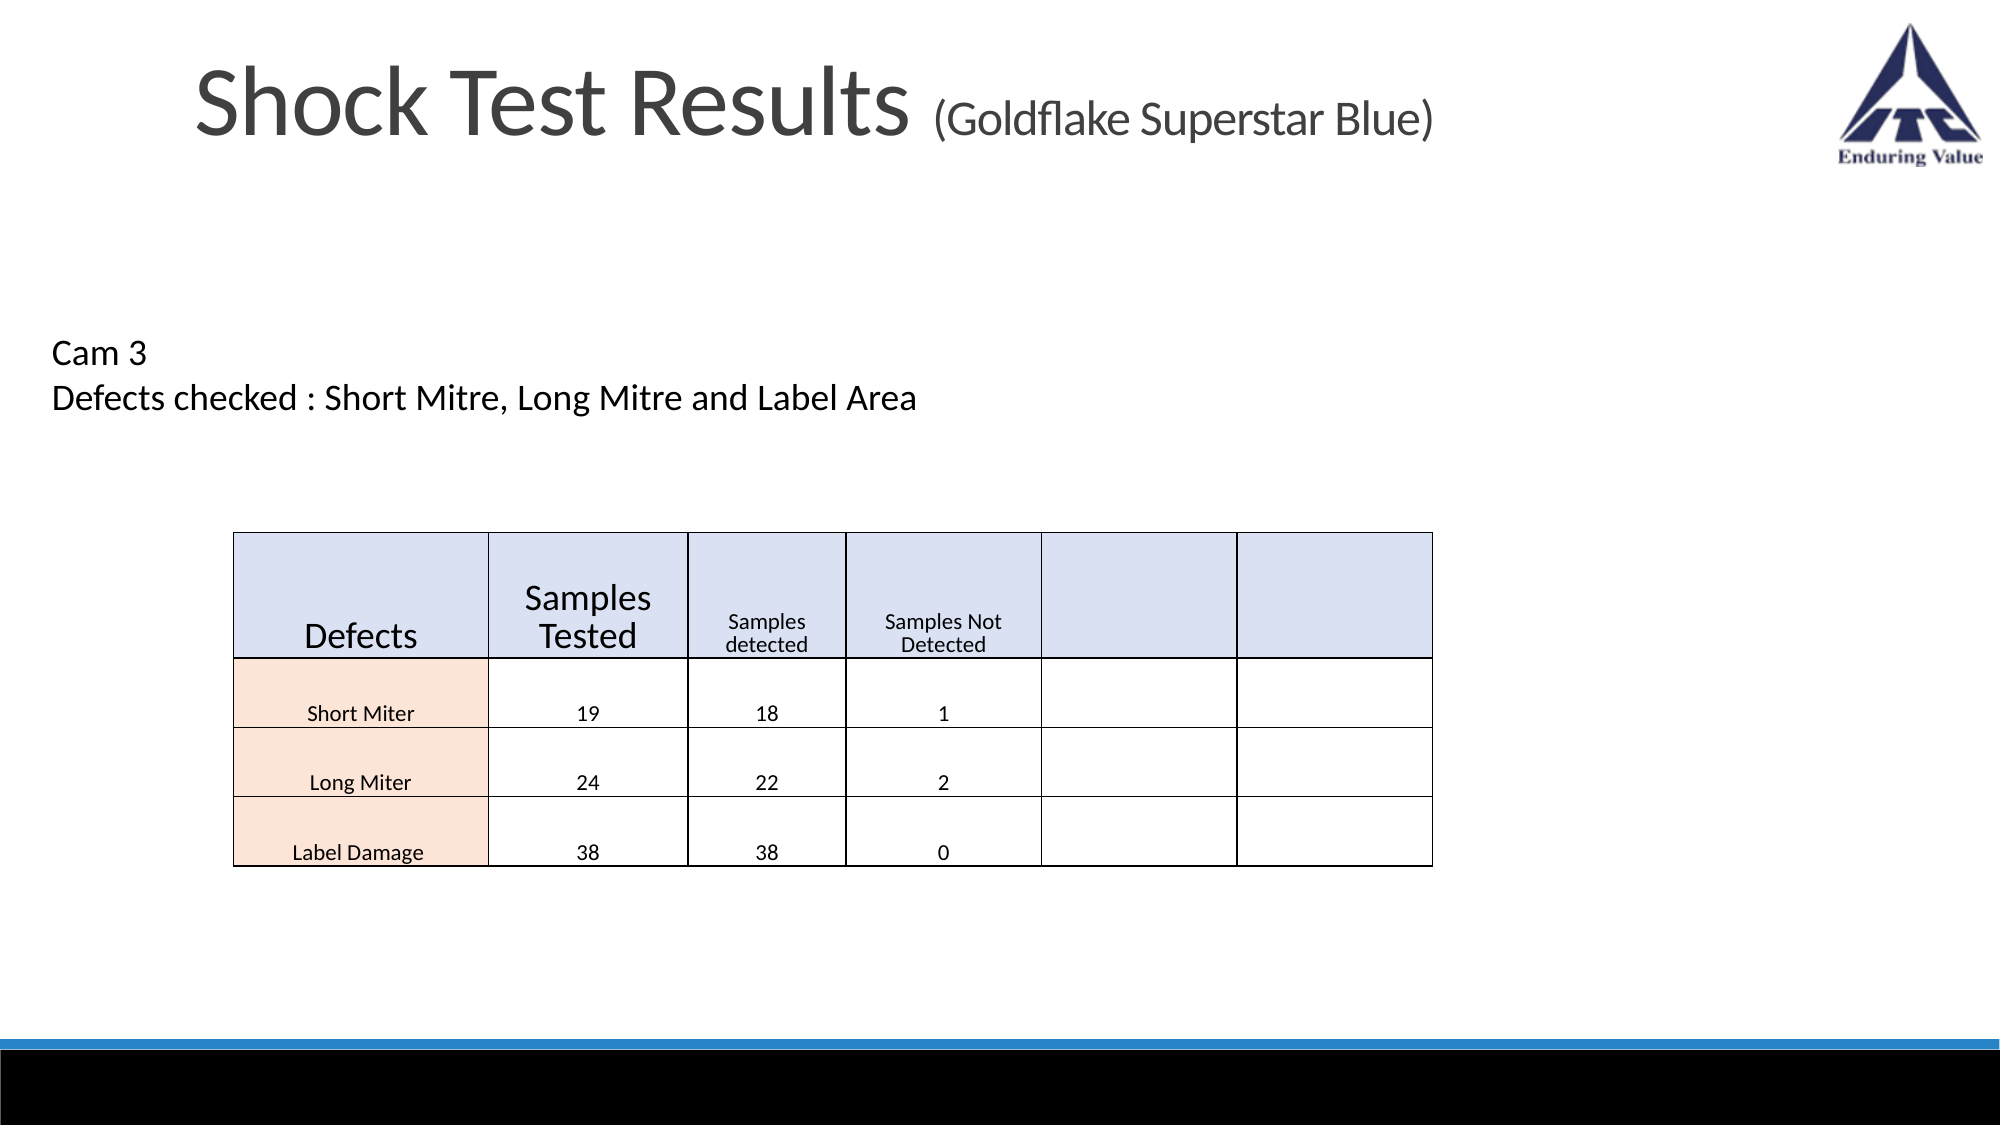

# Shock Test Results (Goldflake Superstar Blue)
Cam 3
Defects checked : Short Mitre, Long Mitre and Label Area
| Defects | Samples Tested | Samples detected | Samples Not Detected |  |  |
| --- | --- | --- | --- | --- | --- |
| Short Miter | 19 | 18 | 1 |  |  |
| Long Miter | 24 | 22 | 2 |  |  |
| Label Damage | 38 | 38 | 0 |  |  |